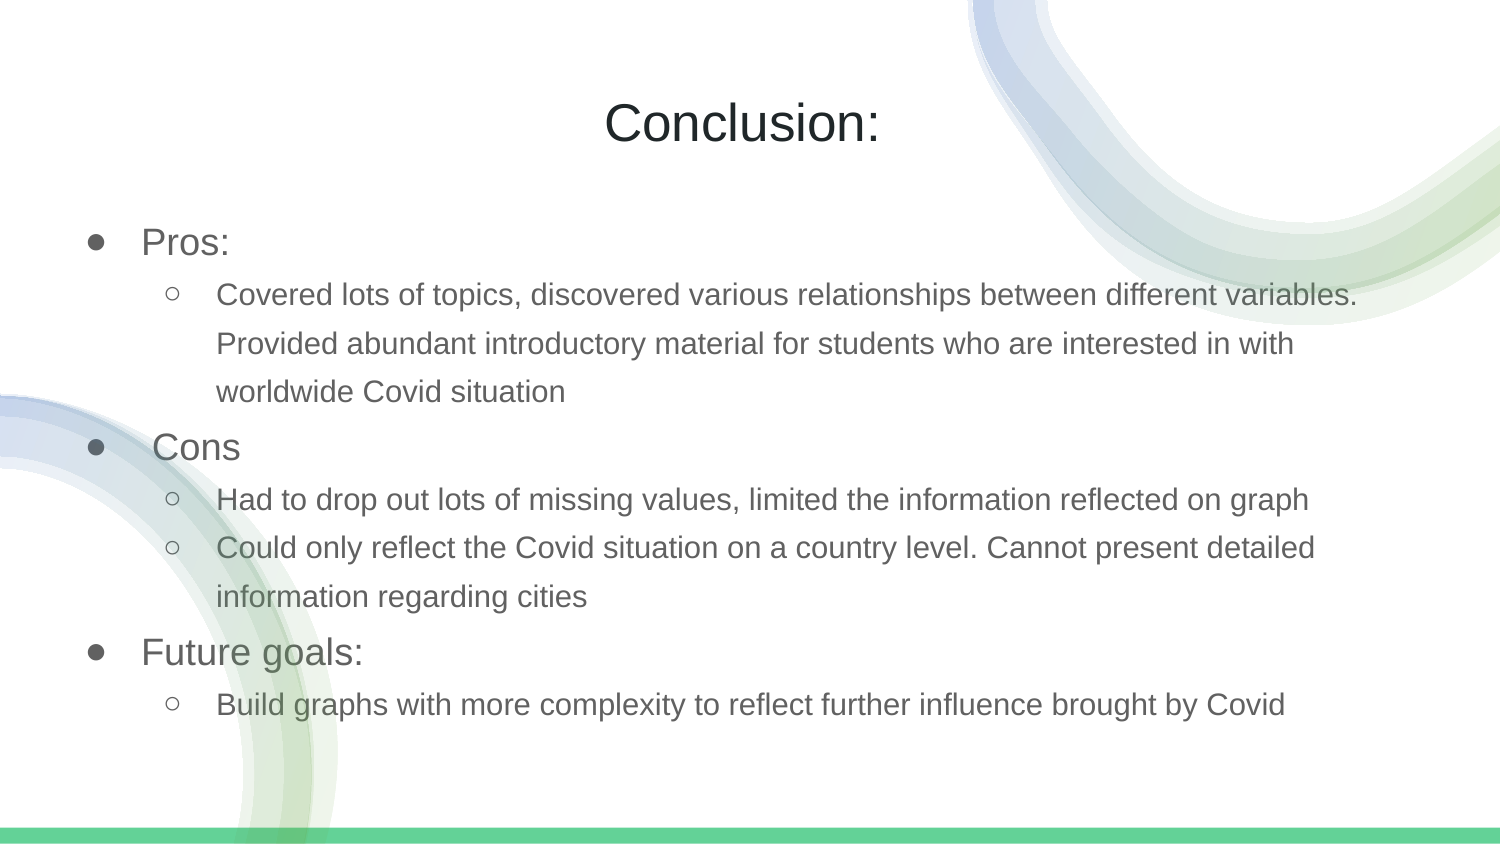

# Conclusion:
Pros:
Covered lots of topics, discovered various relationships between different variables. Provided abundant introductory material for students who are interested in with worldwide Covid situation
 Cons
Had to drop out lots of missing values, limited the information reflected on graph
Could only reflect the Covid situation on a country level. Cannot present detailed information regarding cities
Future goals:
Build graphs with more complexity to reflect further influence brought by Covid